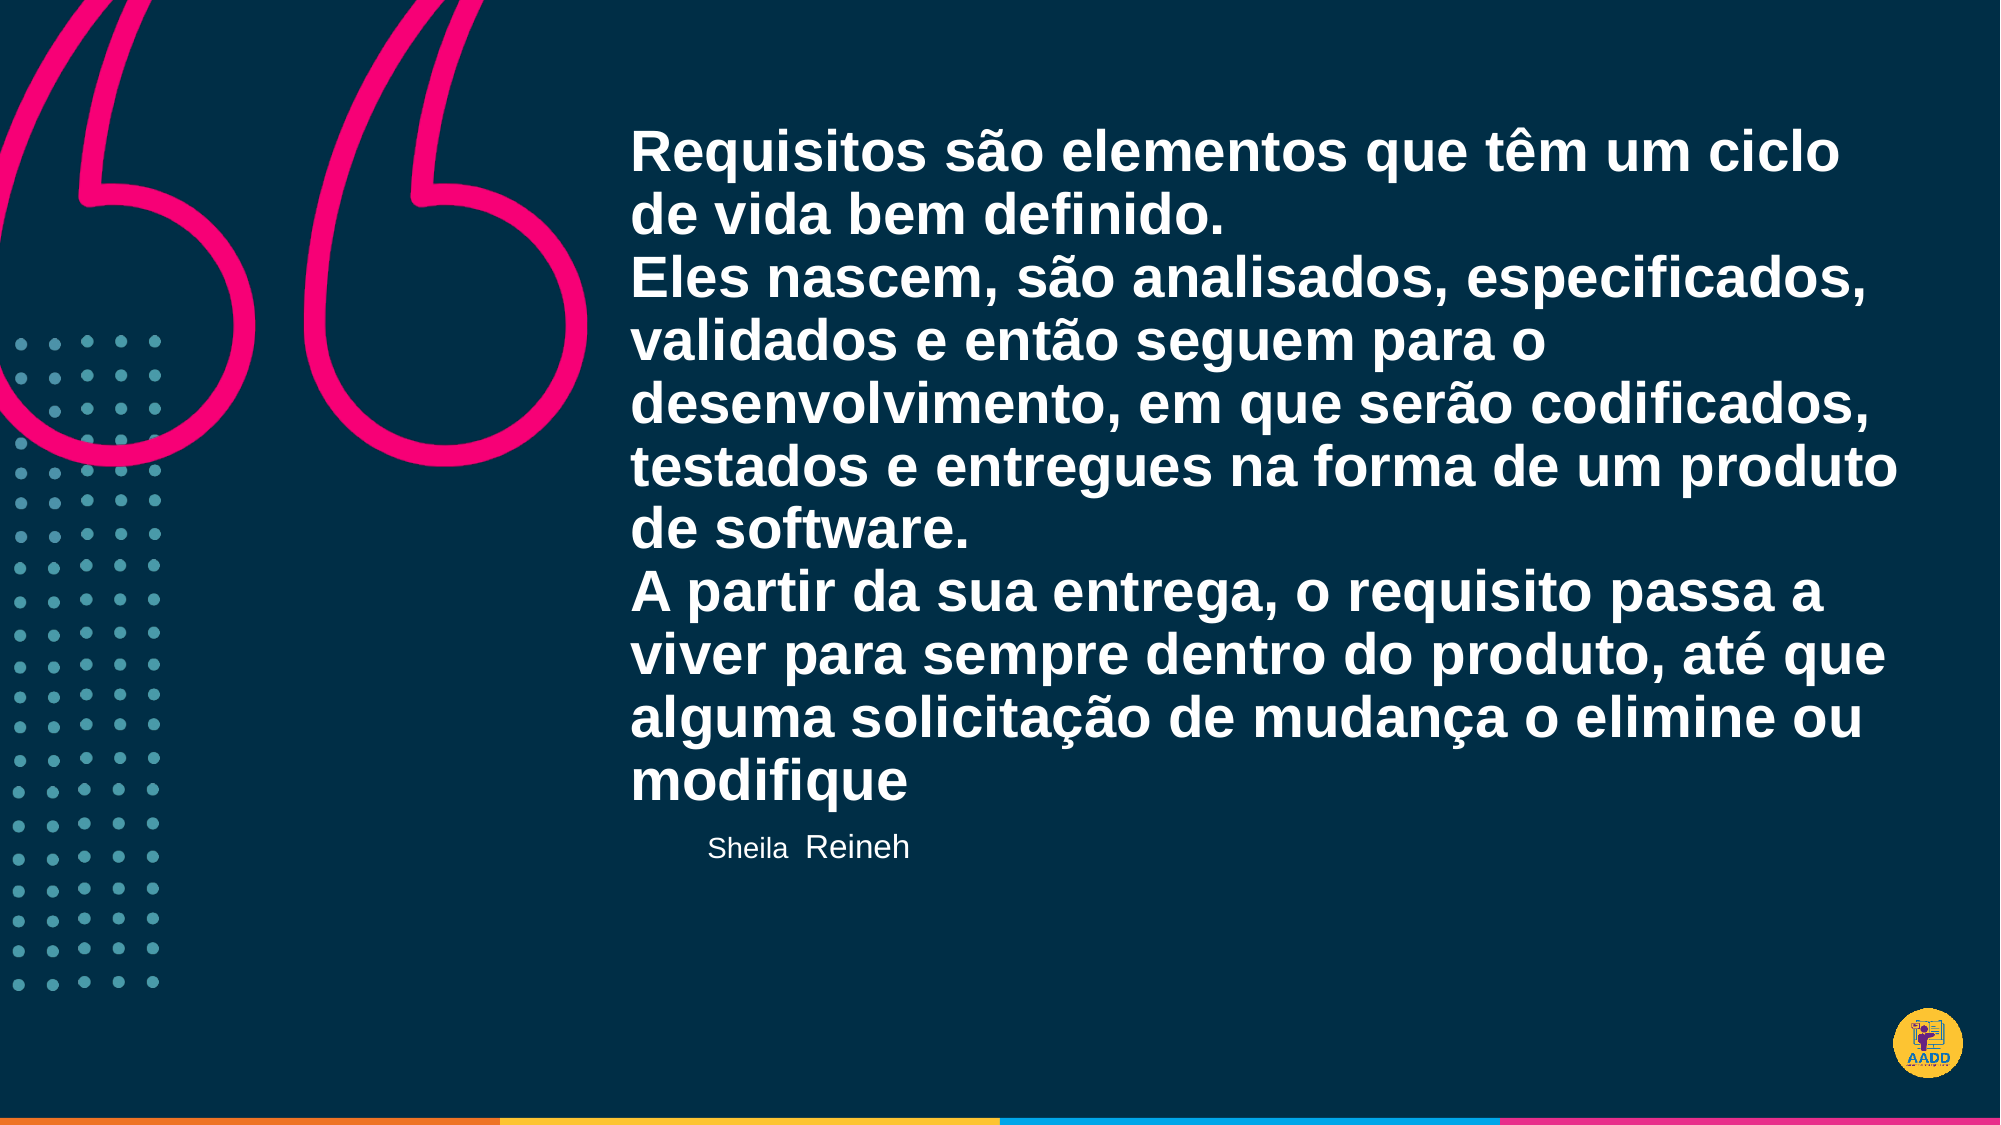

# Requisitos são elementos que têm um ciclo de vida bem definido. Eles nascem, são analisados, especificados, validados e então seguem para o desenvolvimento, em que serão codificados, testados e entregues na forma de um produto de software. A partir da sua entrega, o requisito passa a viver para sempre dentro do produto, até que alguma solicitação de mudança o elimine ou modifique
Sheila  Reineh